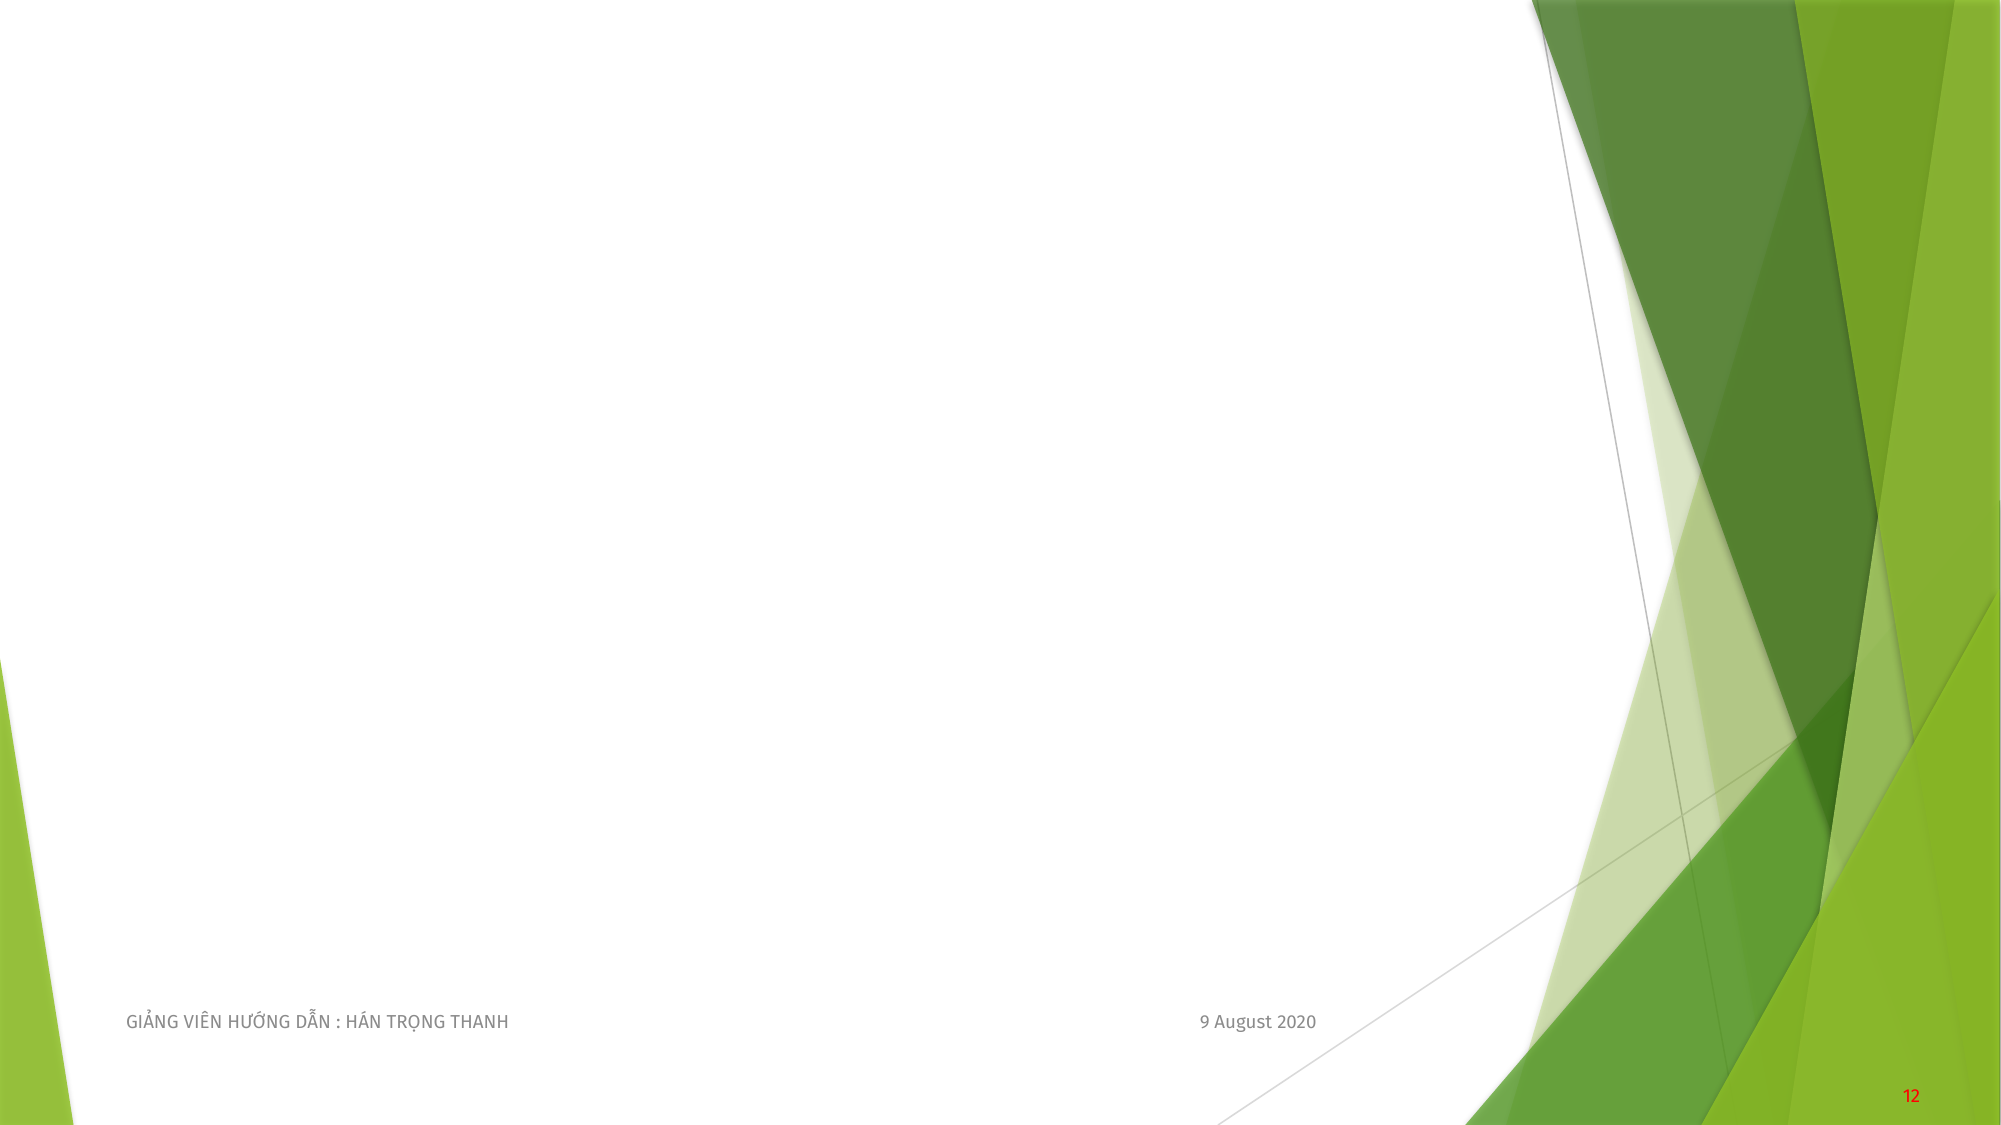

#

GIẢNG VIÊN HƯỚNG DẪN : HÁN TRỌNG THANH
9 August 2020
12